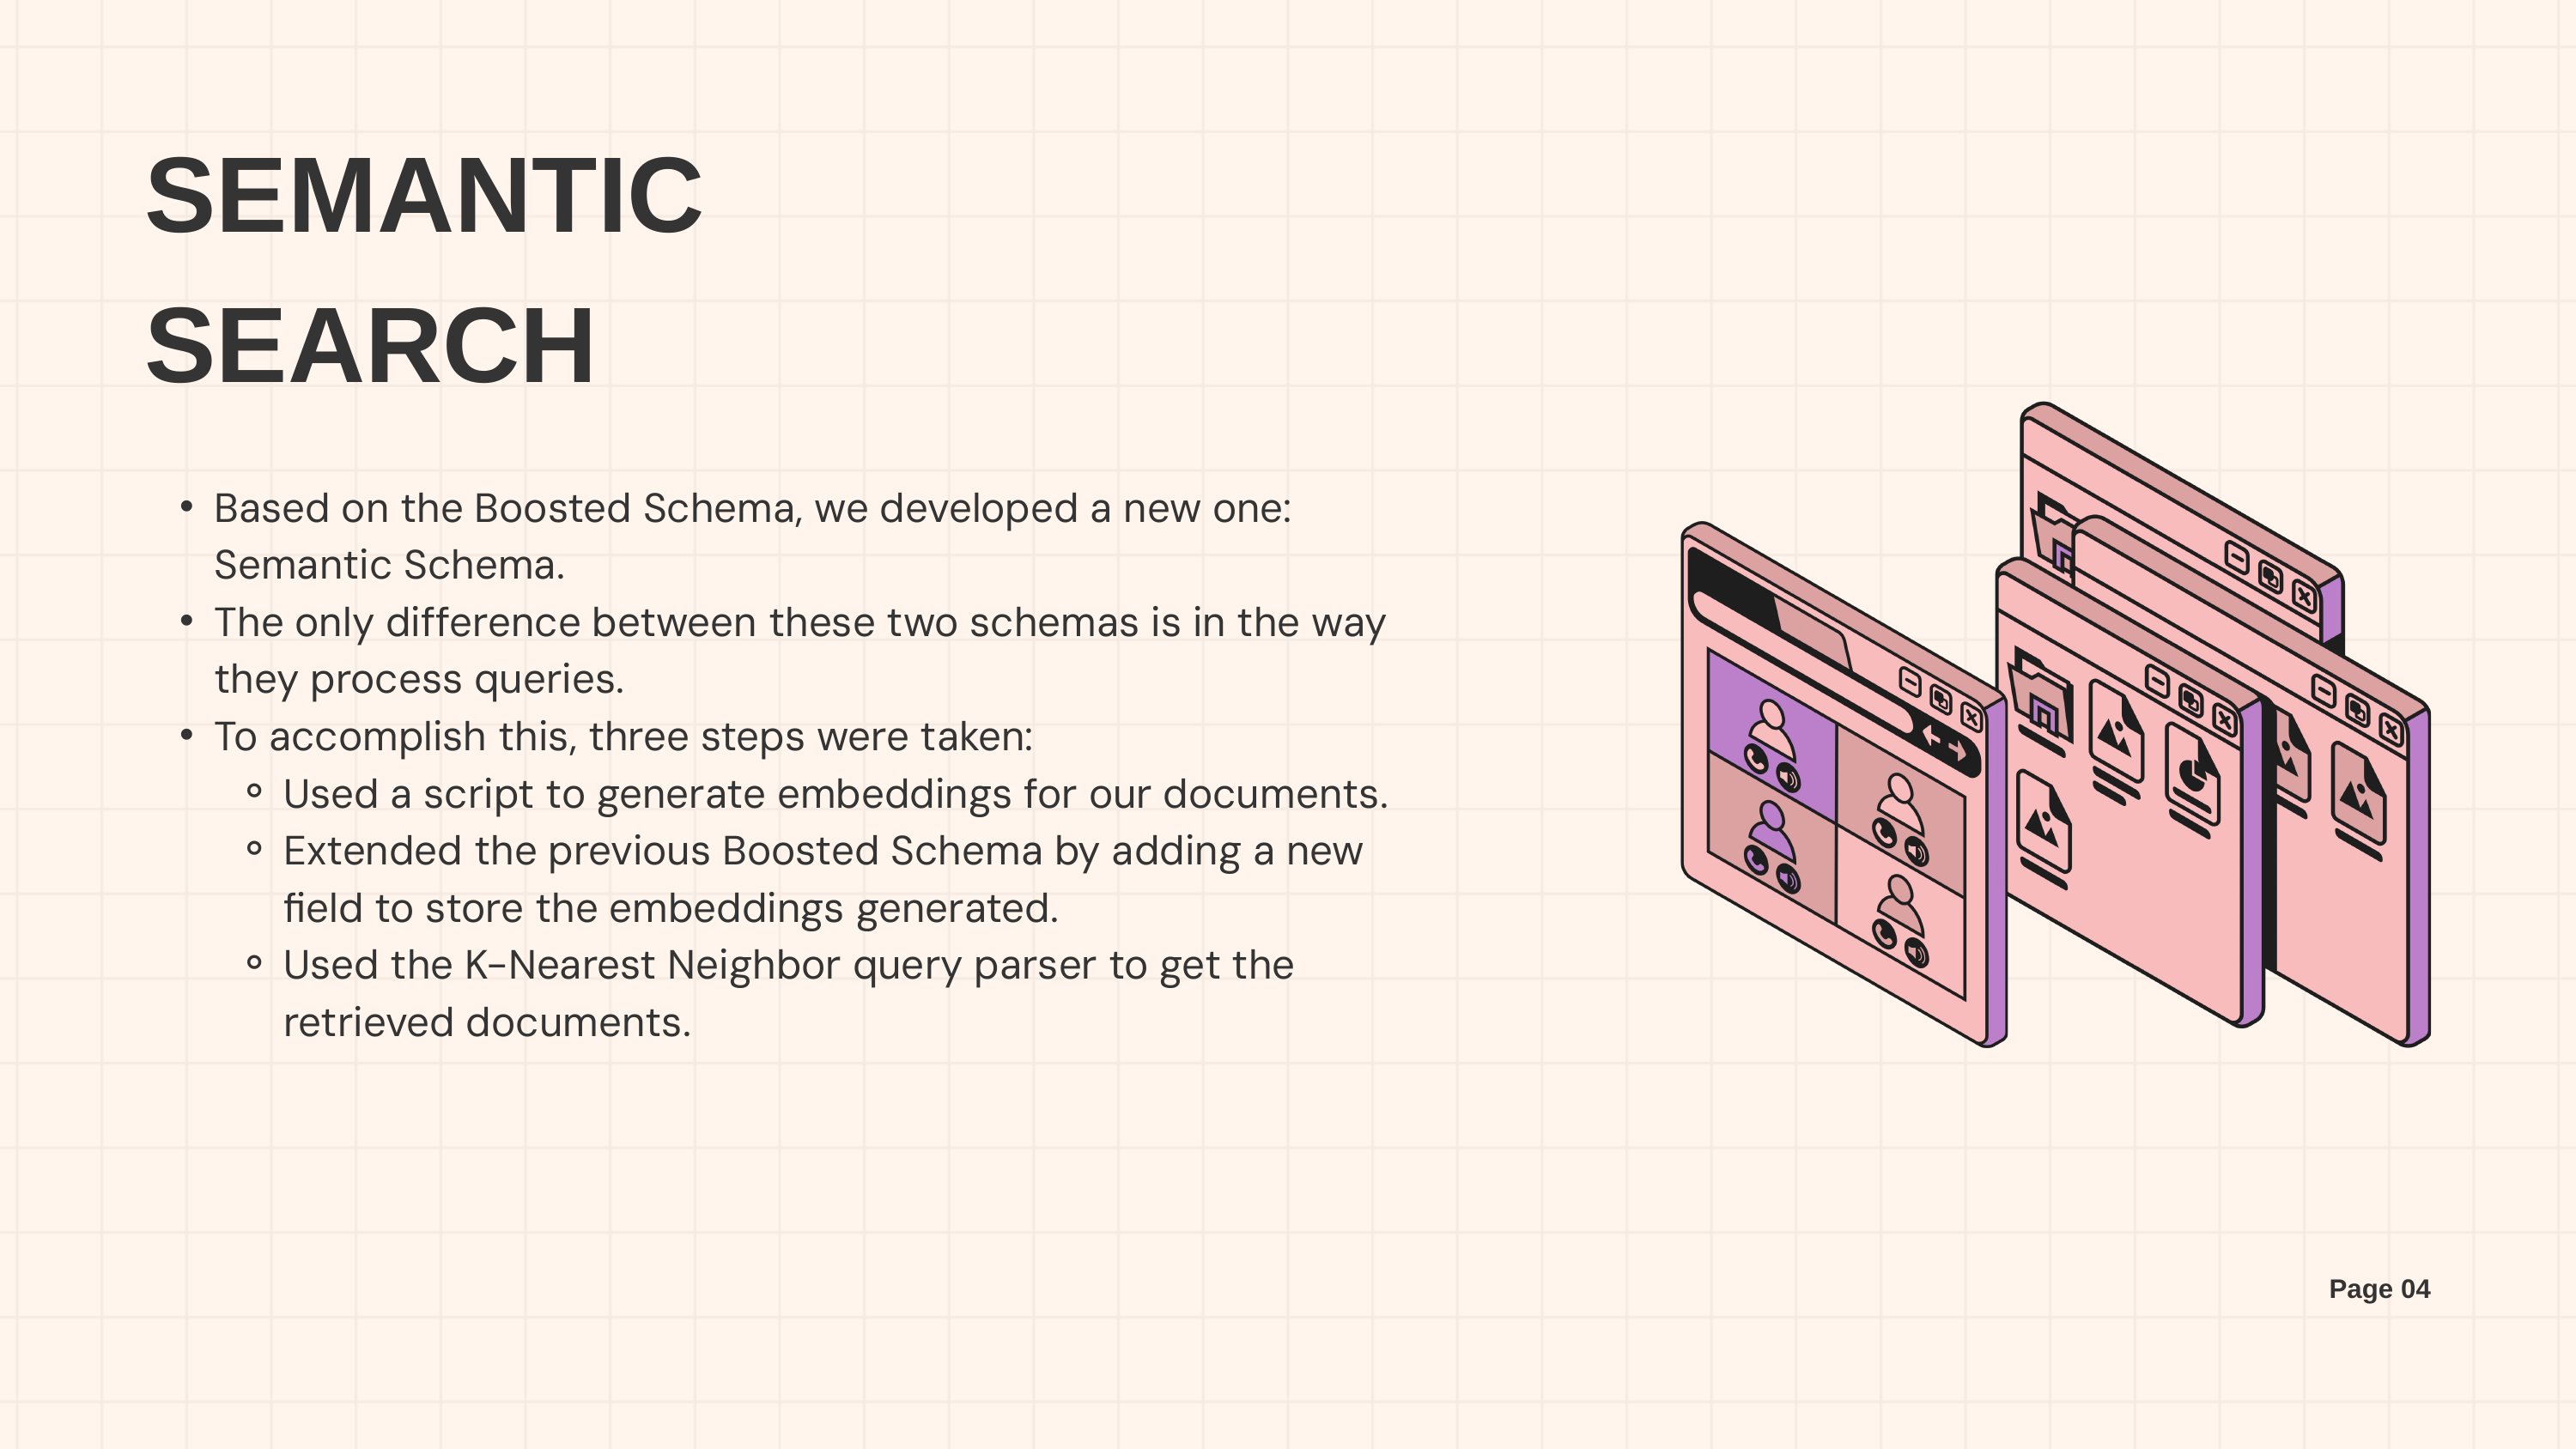

SEMANTIC SEARCH

Based on the Boosted Schema, we developed a new one: Semantic Schema.
The only difference between these two schemas is in the way they process queries.
To accomplish this, three steps were taken:
Used a script to generate embeddings for our documents.
Extended the previous Boosted Schema by adding a new field to store the embeddings generated.
Used the K-Nearest Neighbor query parser to get the retrieved documents.

Page 04